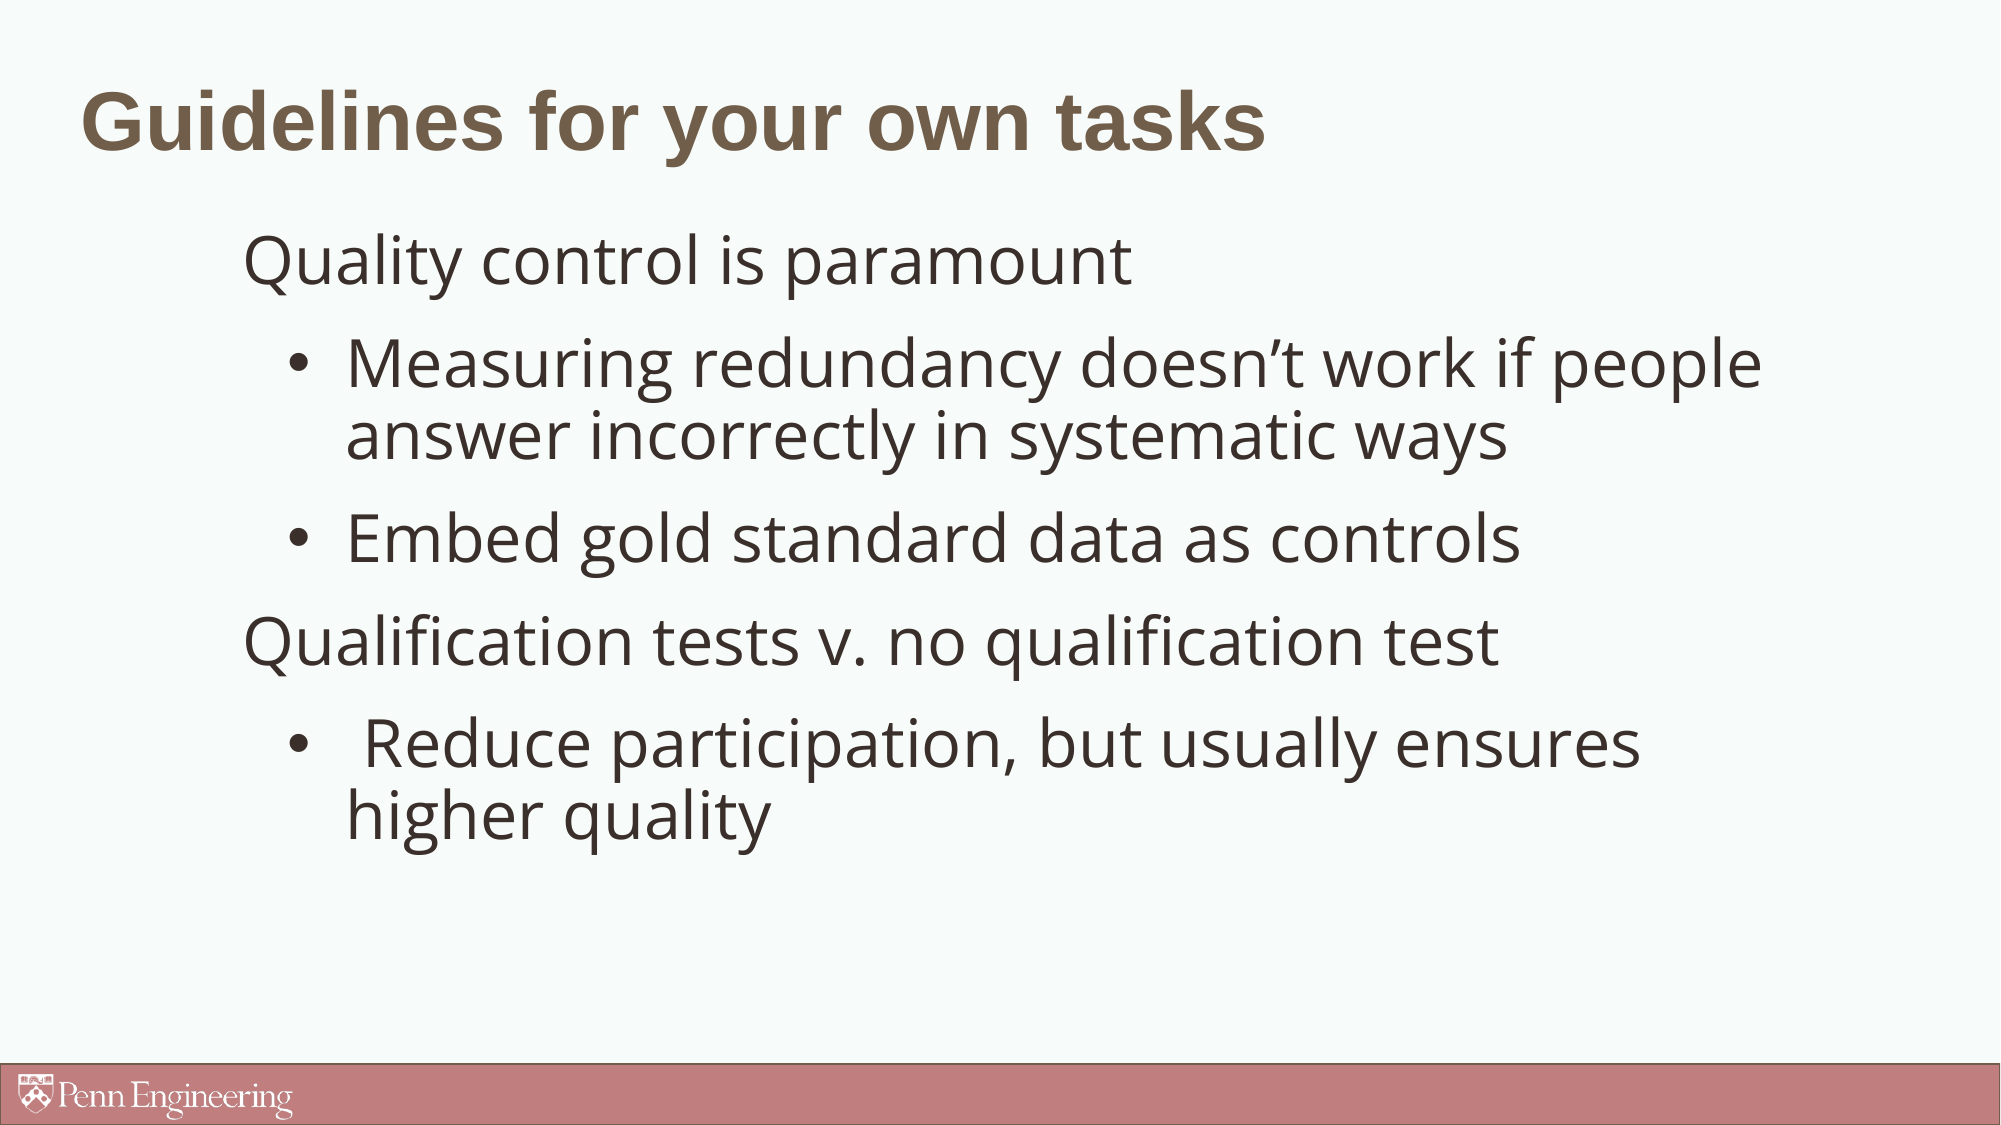

# Guidelines for your own tasks
Quality control is paramount
Measuring redundancy doesn’t work if people answer incorrectly in systematic ways
Embed gold standard data as controls
Qualification tests v. no qualification test
 Reduce participation, but usually ensures higher quality